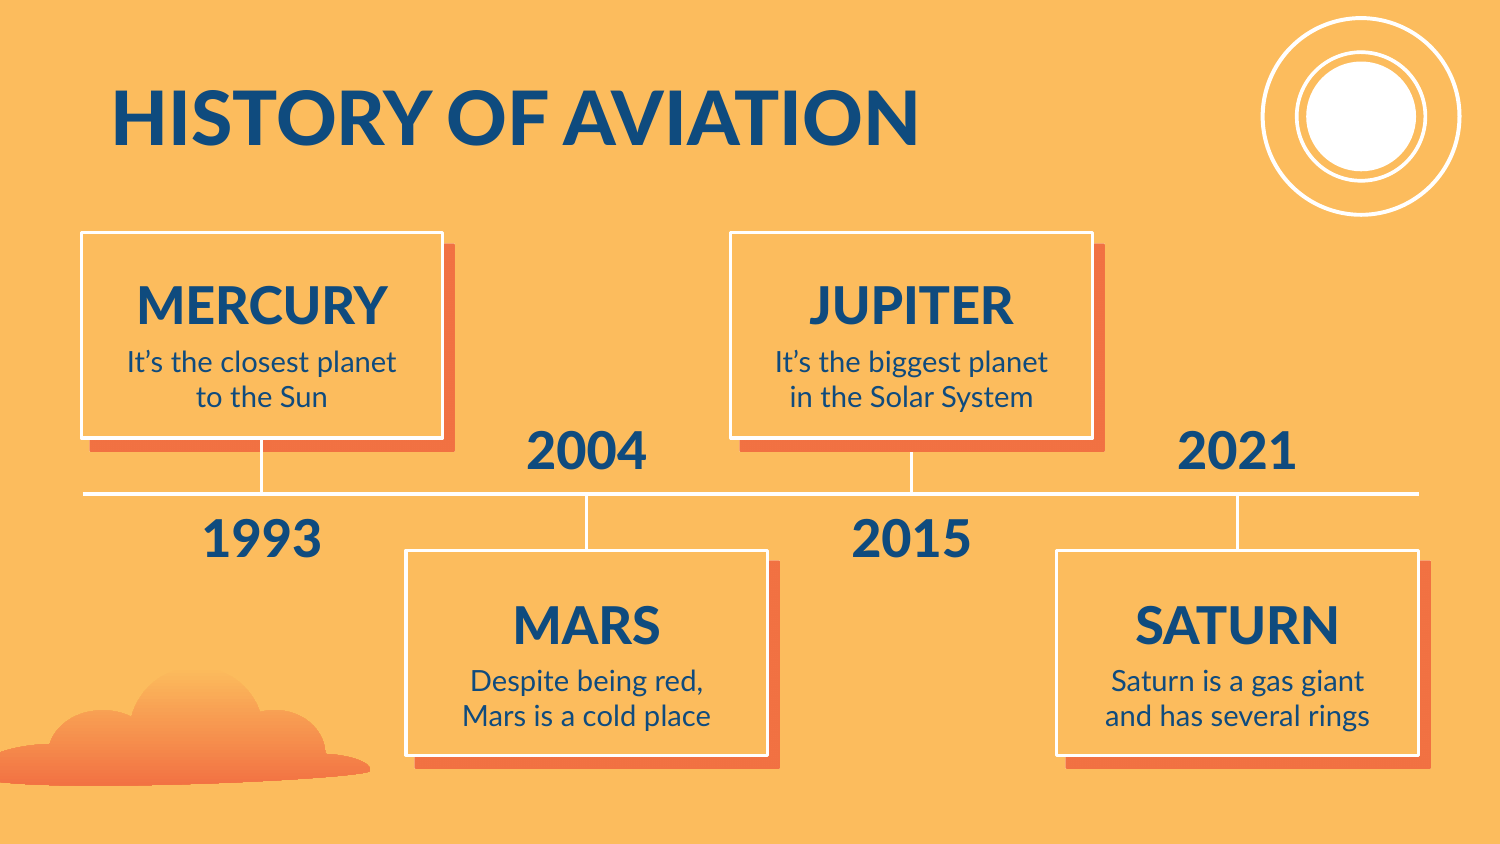

# HISTORY OF AVIATION

MERCURY
JUPITER
JUPITER
It’s the closest planet to the Sun
It’s the biggest planet in the Solar System
Jupiter is the biggest planet of them all
2004
2021
1993
2015

MARS
SATURN
Despite being red, Mars is a cold place
Saturn is a gas giant and has several rings